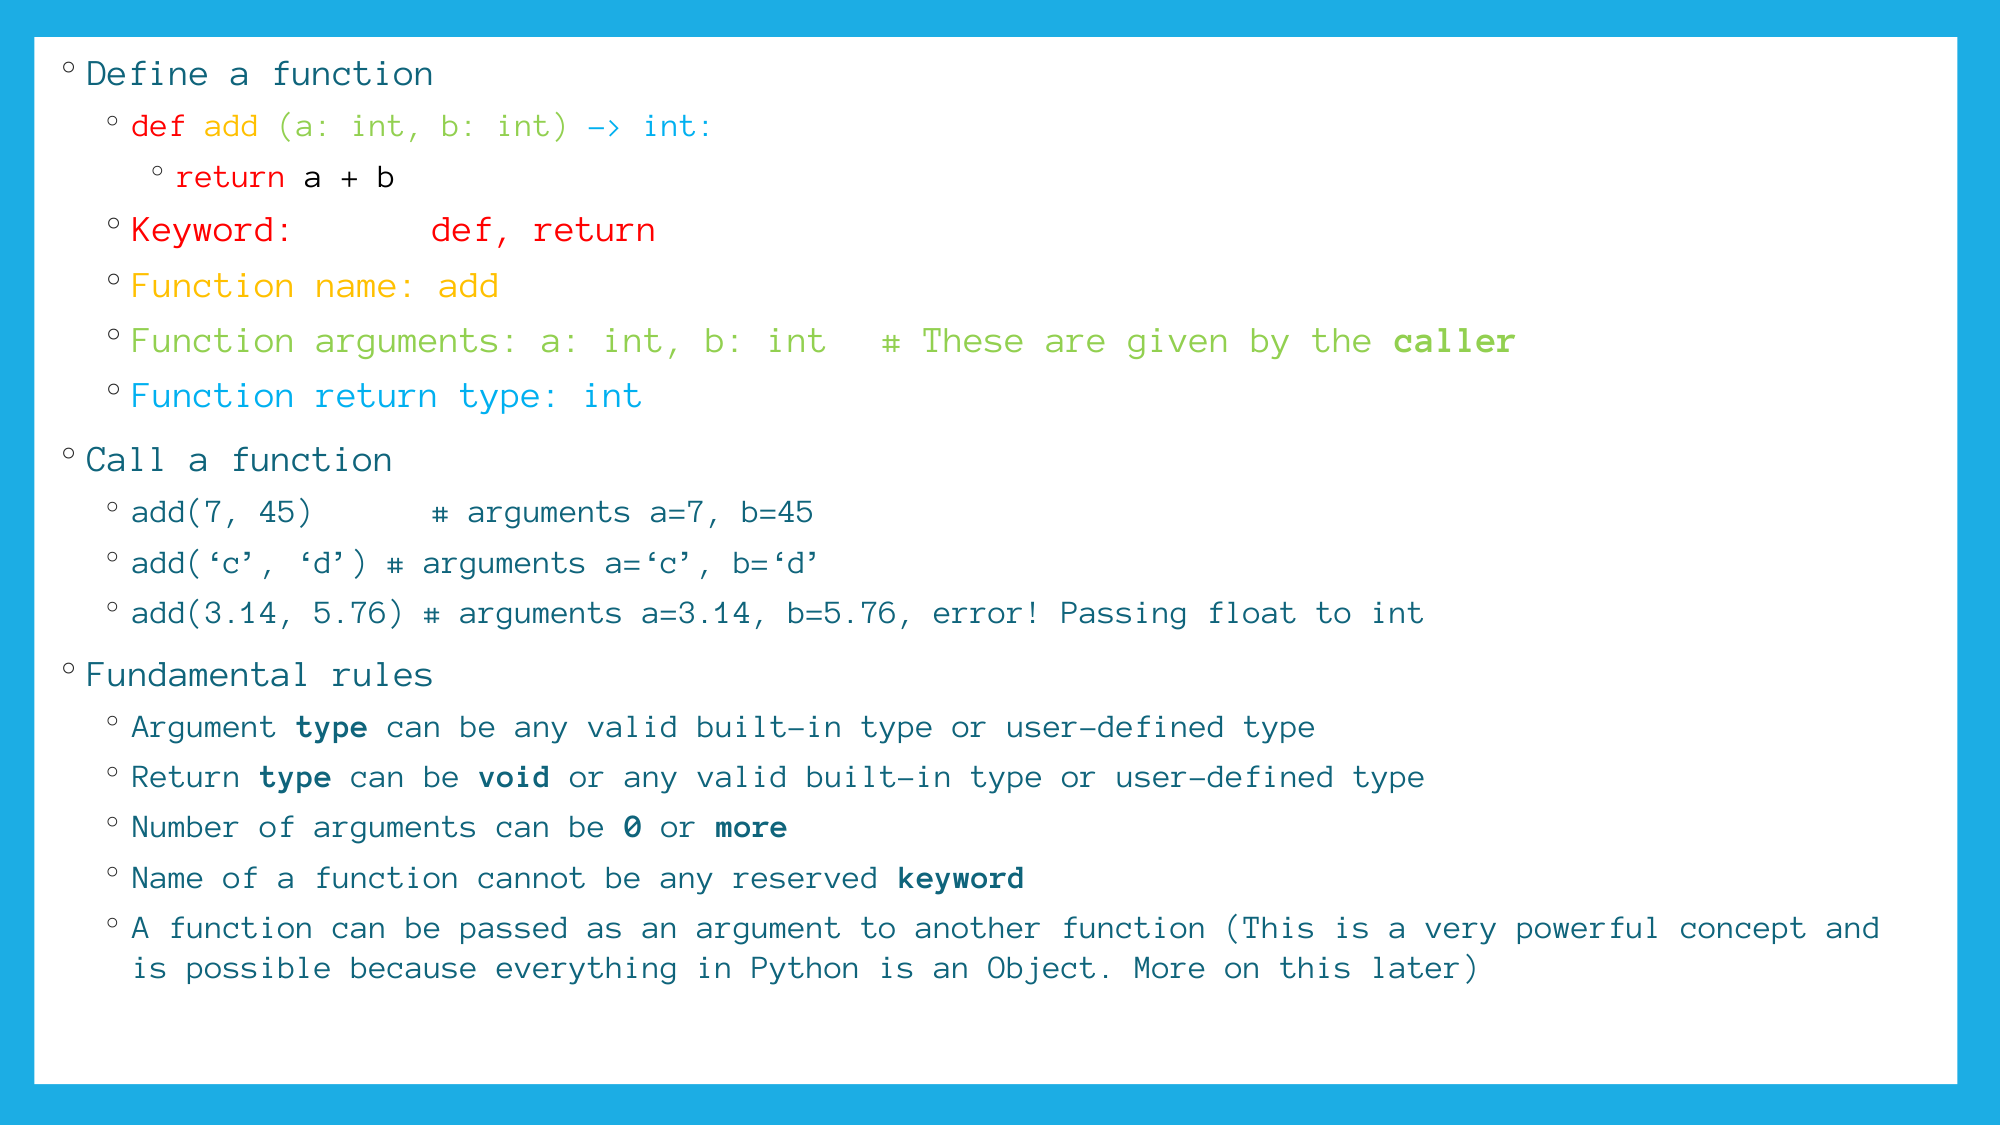

Define a function
def add (a: int, b: int) -> int:
return a + b
Keyword:	def, return
Function name: add
Function arguments: a: int, b: int	# These are given by the caller
Function return type: int
Call a function
add(7, 45)	# arguments a=7, b=45
add(‘c’, ‘d’) # arguments a=‘c’, b=‘d’
add(3.14, 5.76) # arguments a=3.14, b=5.76, error! Passing float to int
Fundamental rules
Argument type can be any valid built-in type or user-defined type
Return type can be void or any valid built-in type or user-defined type
Number of arguments can be 0 or more
Name of a function cannot be any reserved keyword
A function can be passed as an argument to another function (This is a very powerful concept and is possible because everything in Python is an Object. More on this later)